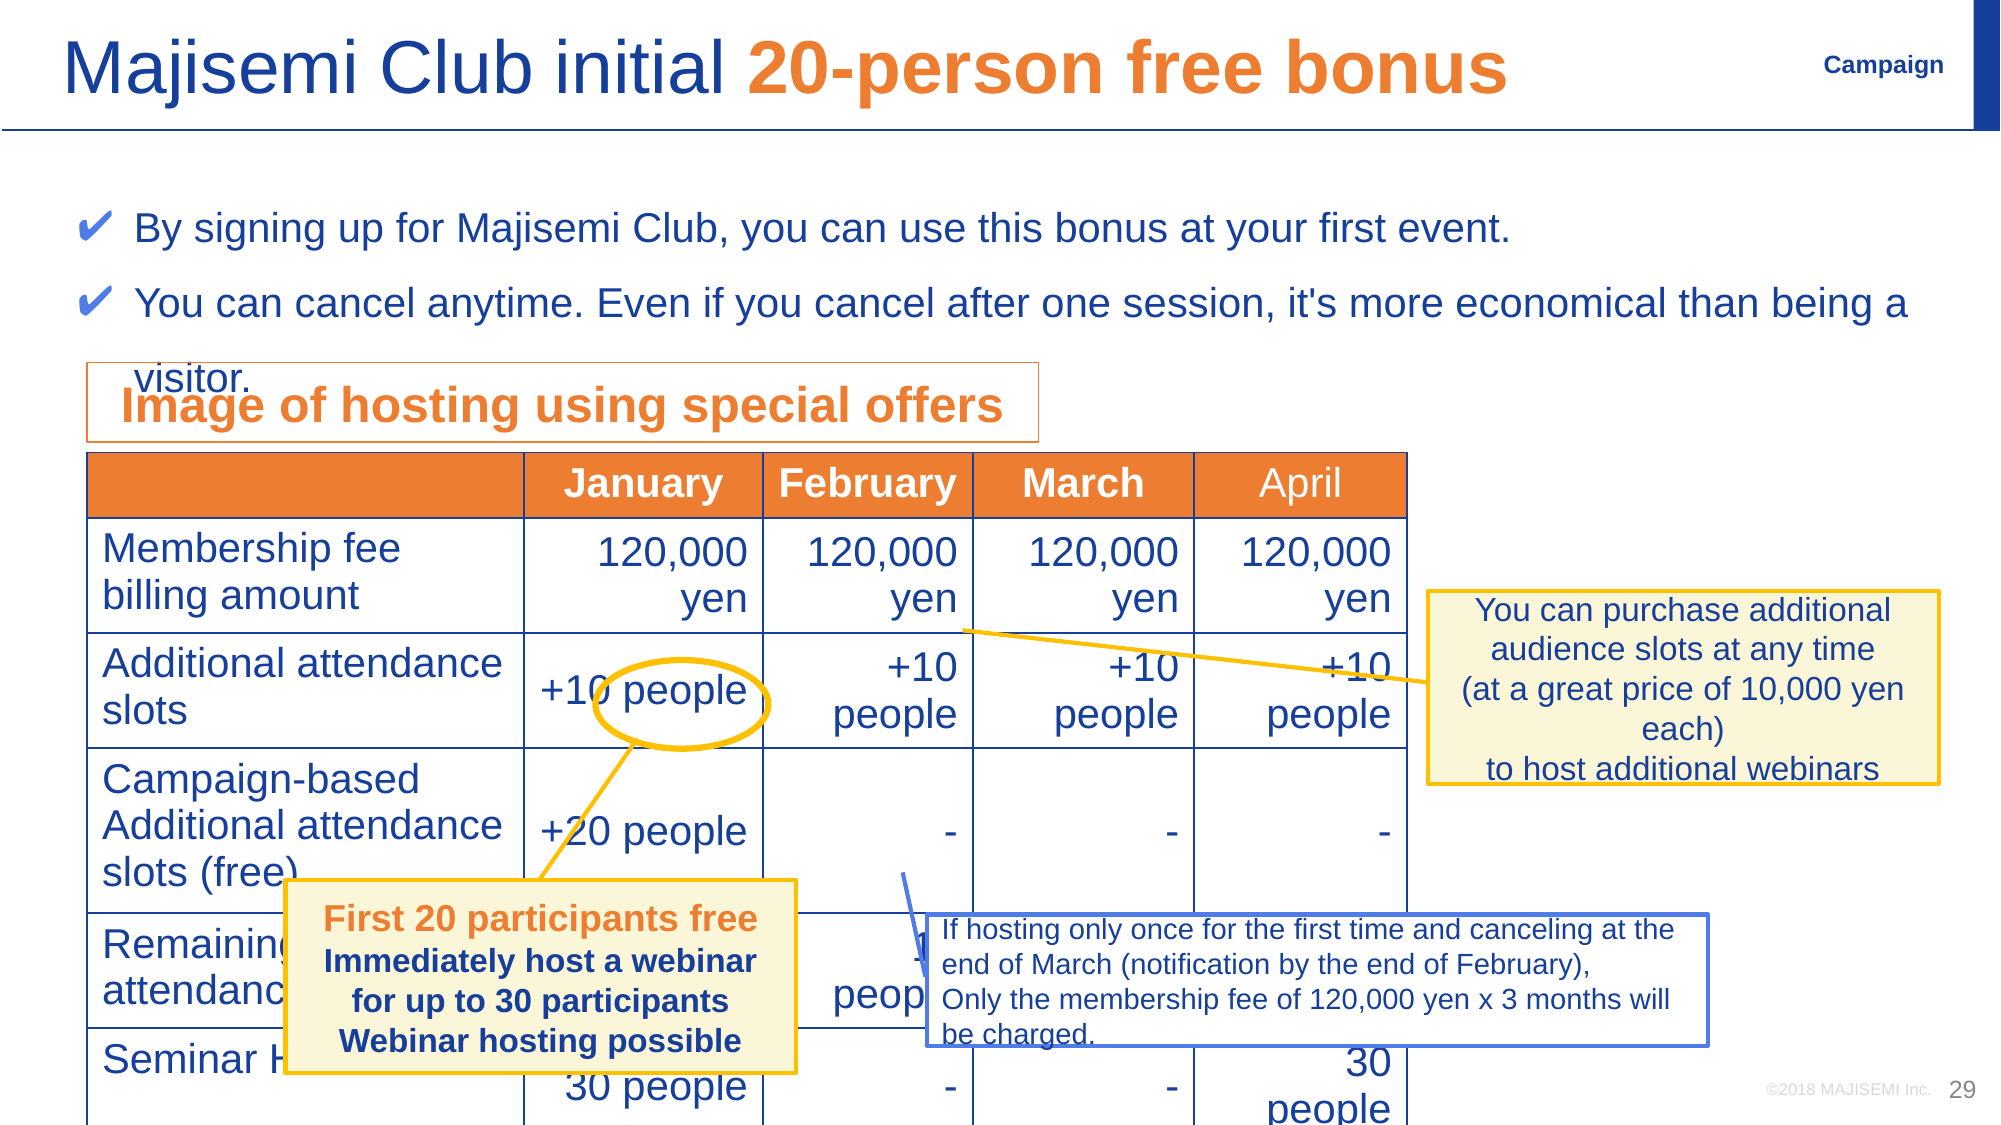

Majisemi Club initial 20-person free bonus
Campaign
By signing up for Majisemi Club, you can use this bonus at your first event.
You can cancel anytime. Even if you cancel after one session, it's more economical than being a visitor.
Image of hosting using special offers
|  | January | February | March | April |
| --- | --- | --- | --- | --- |
| Membership fee billing amount | 120,000 yen | 120,000 yen | 120,000 yen | 120,000 yen |
| Additional attendance slots | +10 people | +10 people | +10 people | +10 people |
| Campaign-based Additional attendance slots (free) | +20 people | - | - | - |
| Remaining attendance slots | 30 people | 10 people | 20 people | 30 people |
| Seminar Held | 30 people | - | - | 30 people |
You can purchase additional audience slots at any time
(at a great price of 10,000 yen each)
to host additional webinars

First 20 participants free
Immediately host a webinar for up to 30 participants
Webinar hosting possible
If hosting only once for the first time and canceling at the end of March (notification by the end of February),
Only the membership fee of 120,000 yen x 3 months will be charged.
©2018 MAJISEMI Inc.
29